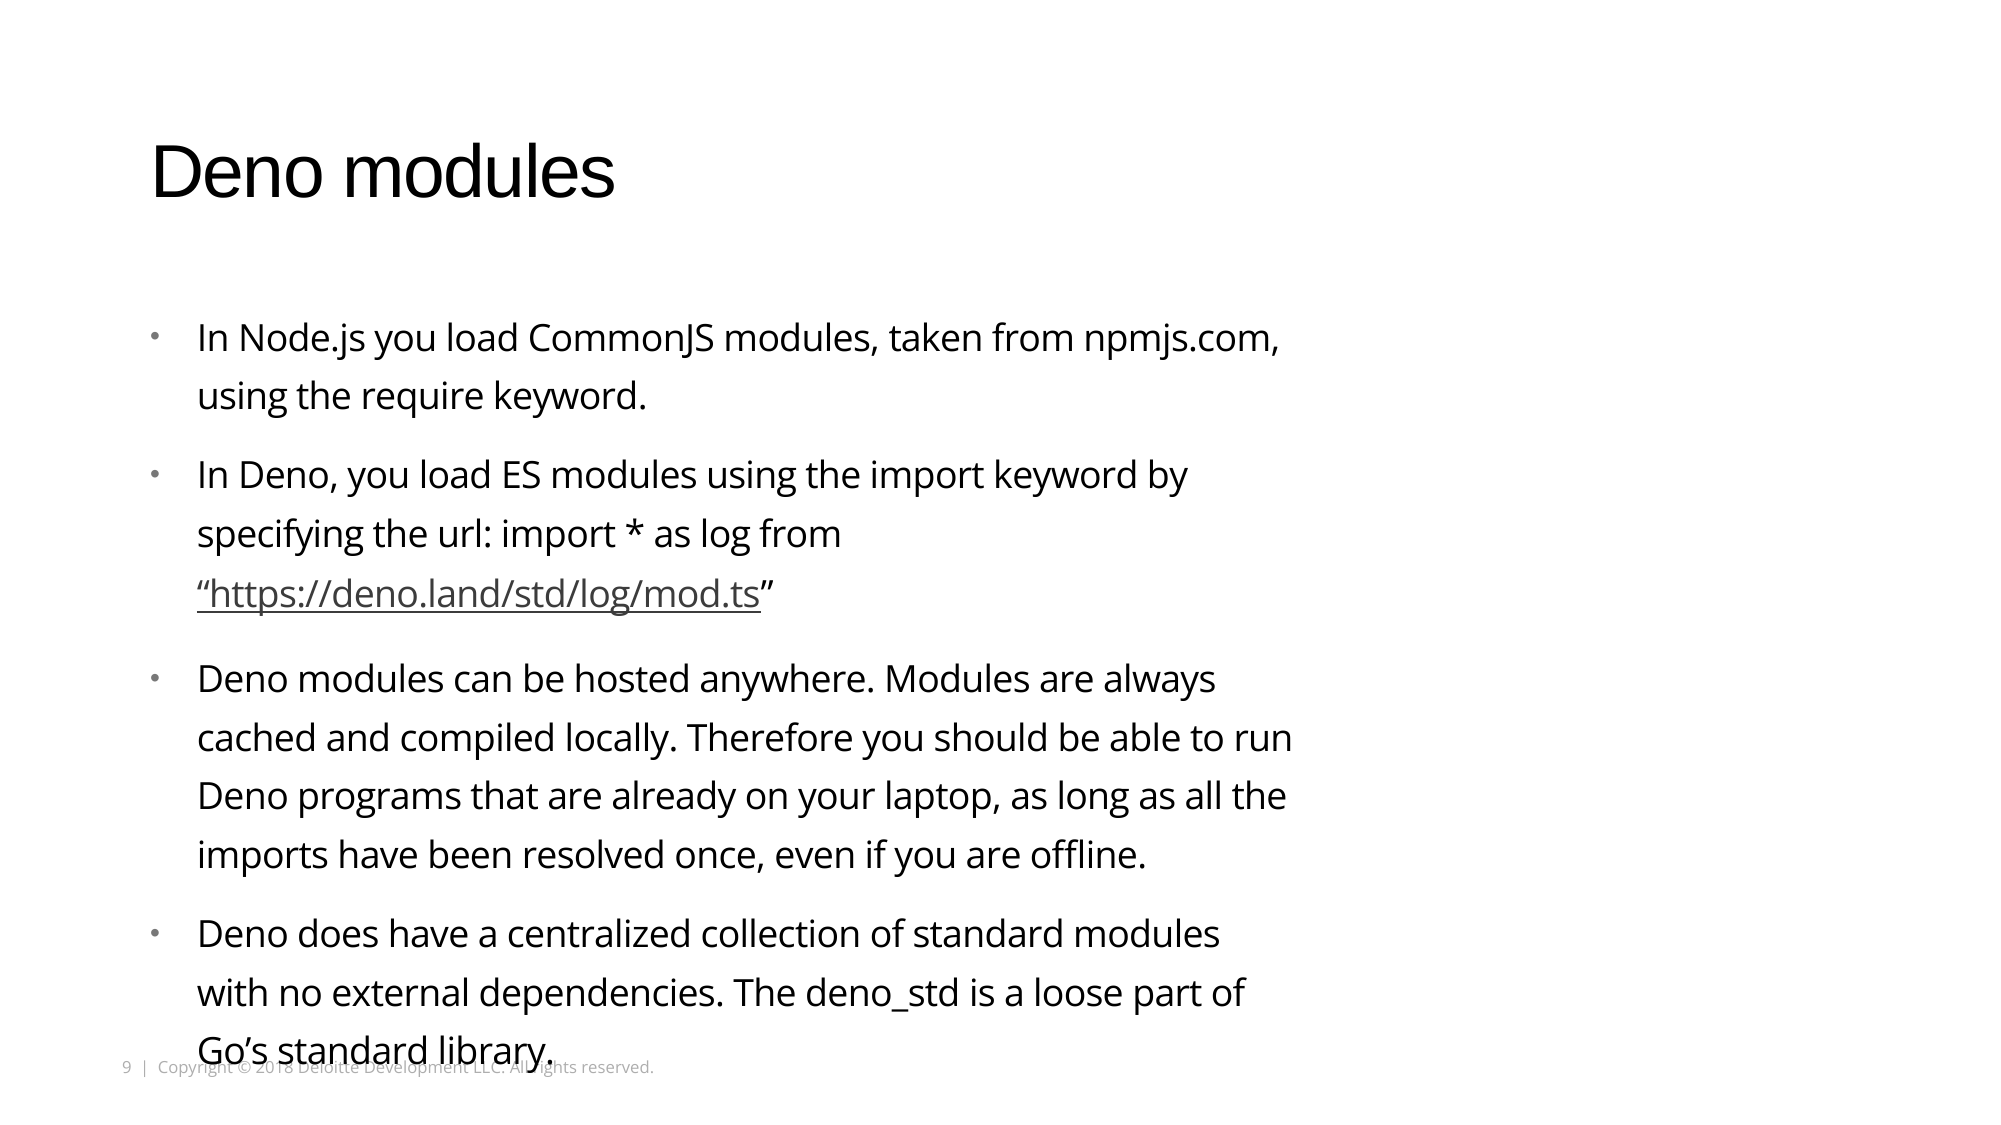

# Deno modules
In Node.js you load CommonJS modules, taken from npmjs.com, using the require keyword.
In Deno, you load ES modules using the import keyword by specifying the url: import * as log from “https://deno.land/std/log/mod.ts”
Deno modules can be hosted anywhere. Modules are always cached and compiled locally. Therefore you should be able to run Deno programs that are already on your laptop, as long as all the imports have been resolved once, even if you are offline.
Deno does have a centralized collection of standard modules with no external dependencies. The deno_std is a loose part of Go’s standard library.